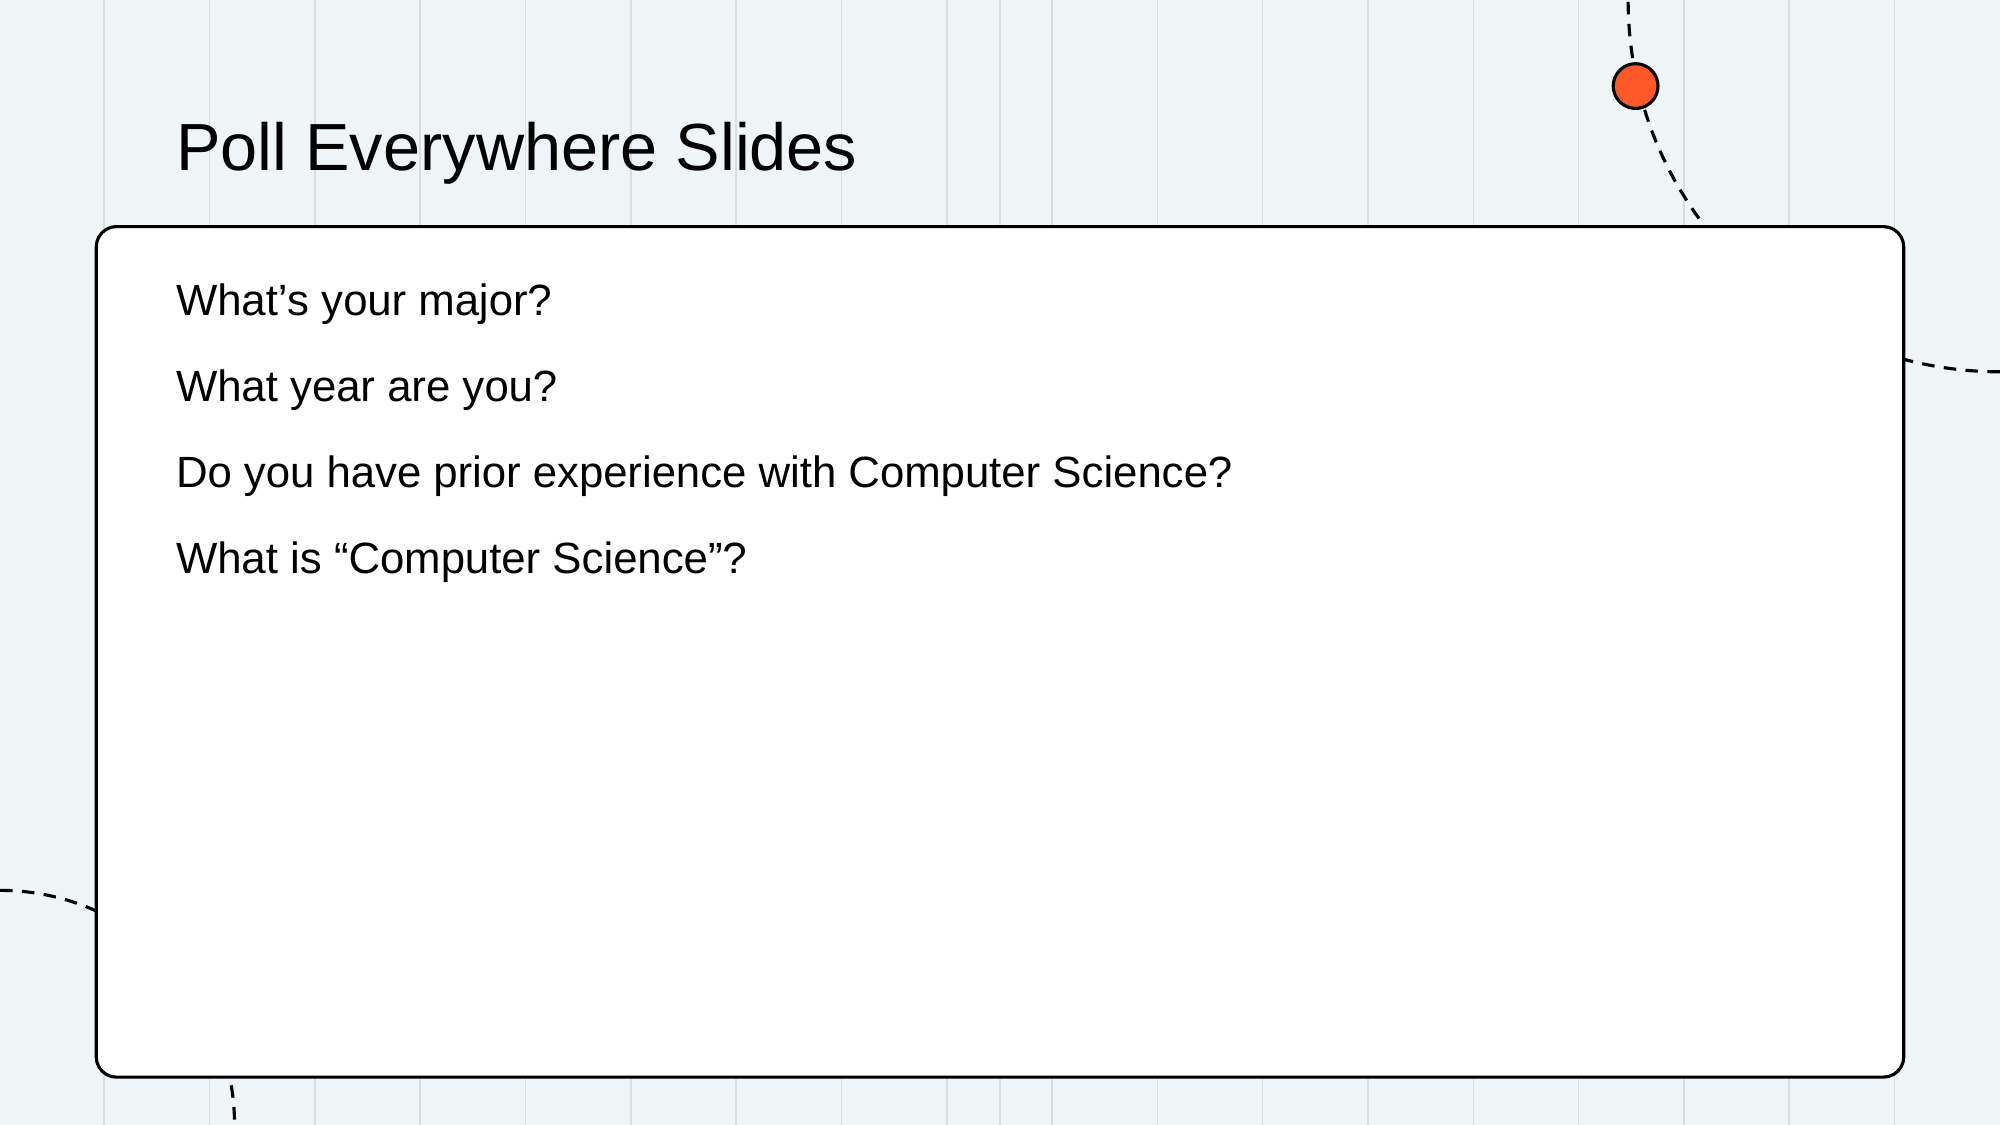

# Poll Everywhere Slides
What’s your major?
What year are you?
Do you have prior experience with Computer Science?
What is “Computer Science”?